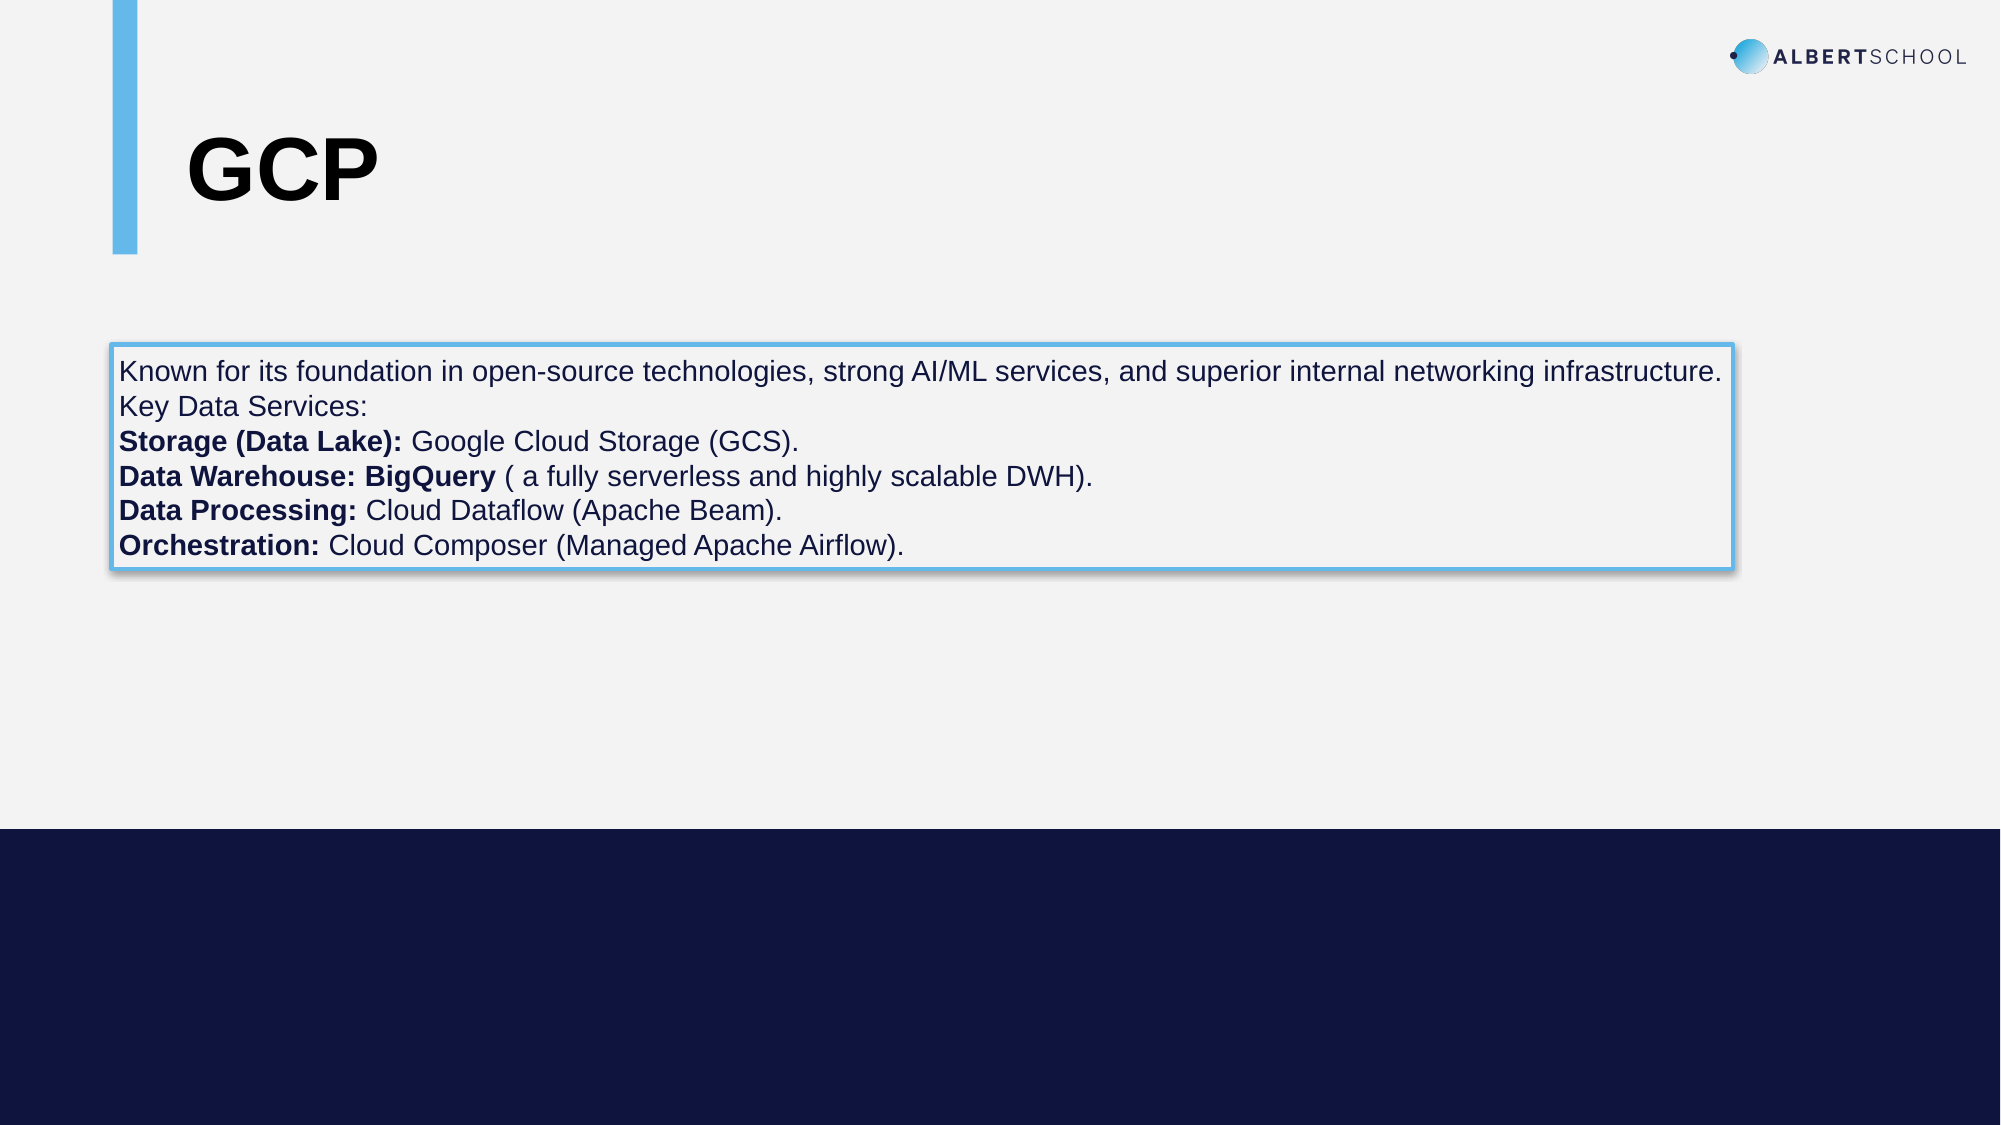

GCP
Known for its foundation in open-source technologies, strong AI/ML services, and superior internal networking infrastructure.
Key Data Services:
Storage (Data Lake): Google Cloud Storage (GCS).
Data Warehouse: BigQuery ( a fully serverless and highly scalable DWH).
Data Processing: Cloud Dataflow (Apache Beam).
Orchestration: Cloud Composer (Managed Apache Airflow).
27